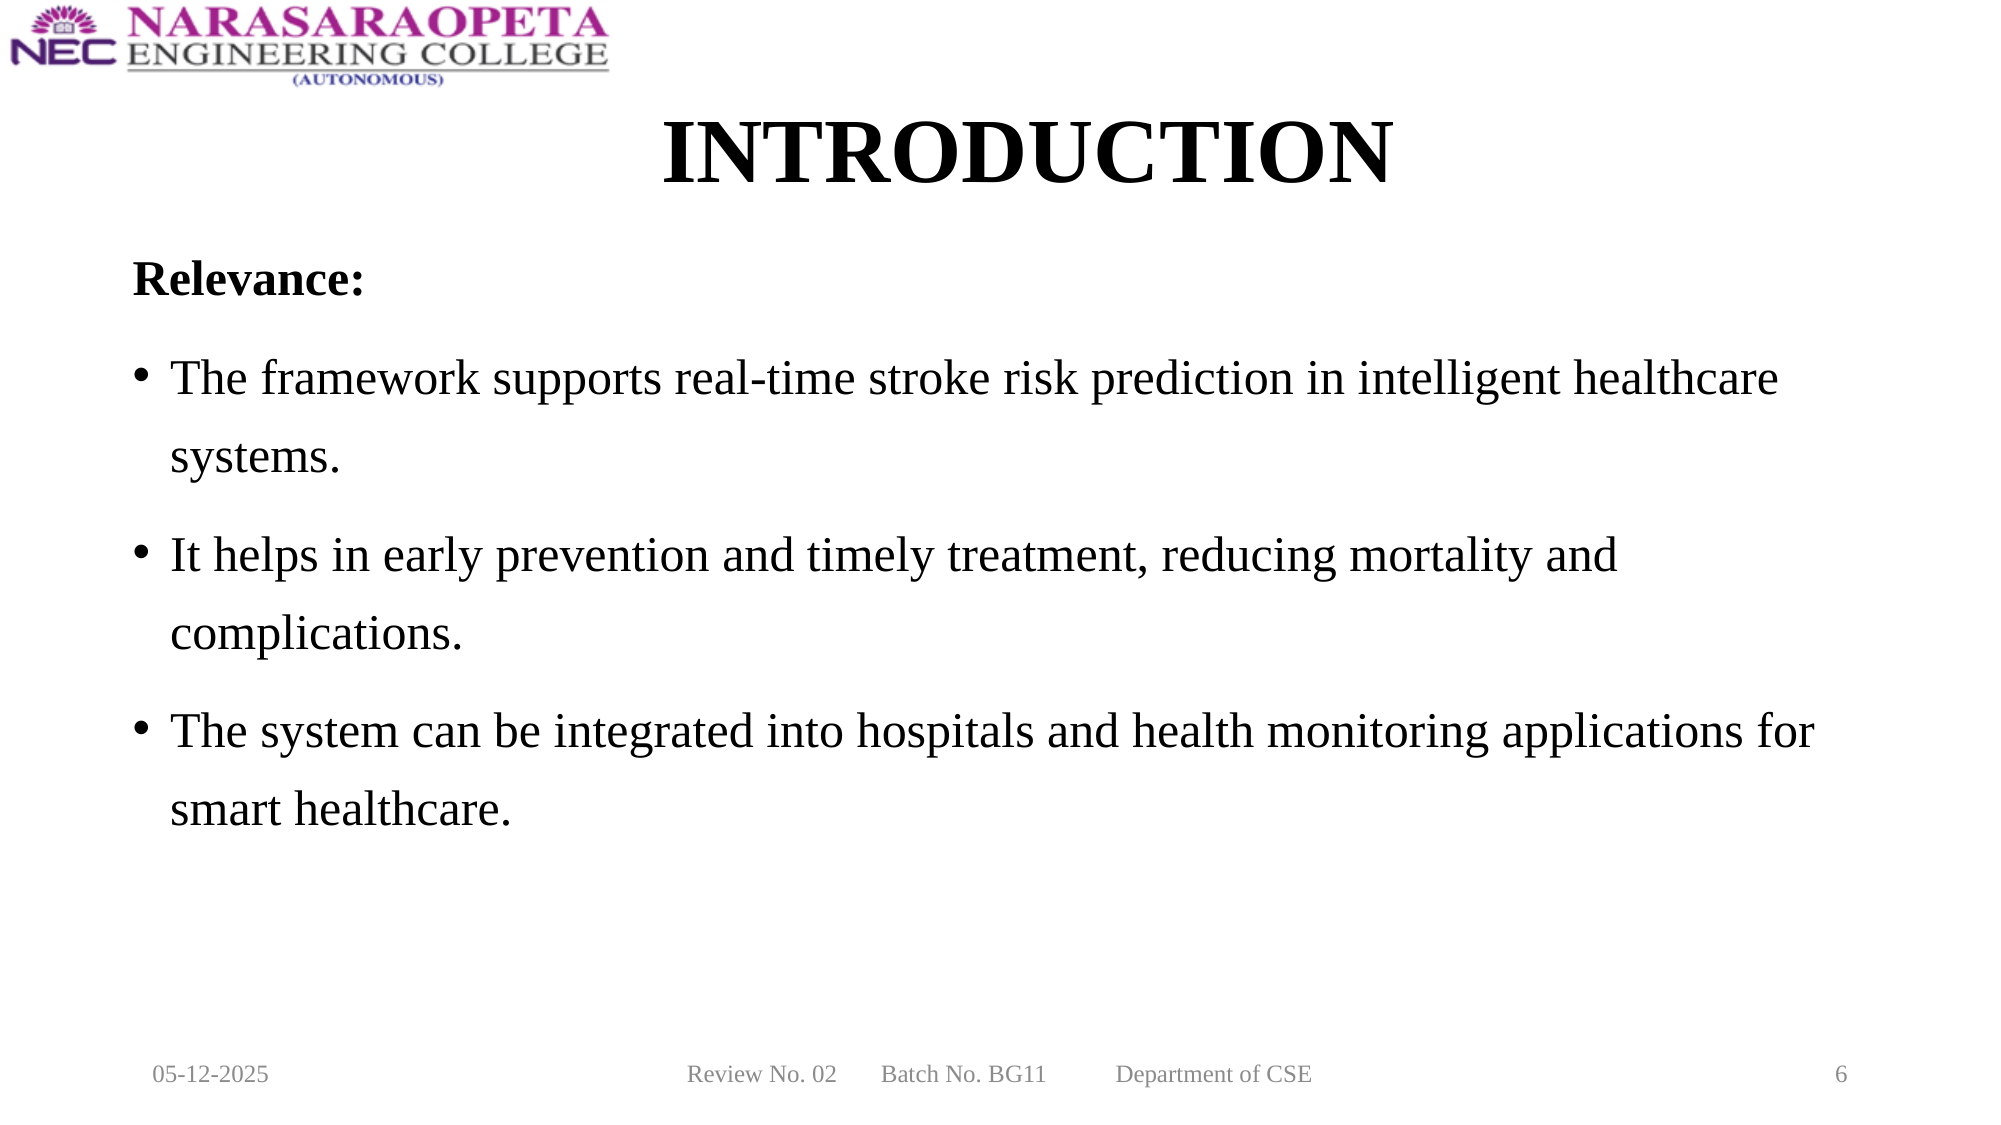

# INTRODUCTION
Relevance:
The framework supports real-time stroke risk prediction in intelligent healthcare systems.
It helps in early prevention and timely treatment, reducing mortality and complications.
The system can be integrated into hospitals and health monitoring applications for smart healthcare.
05-12-2025
Review No. 02       Batch No. BG11           Department of CSE
6